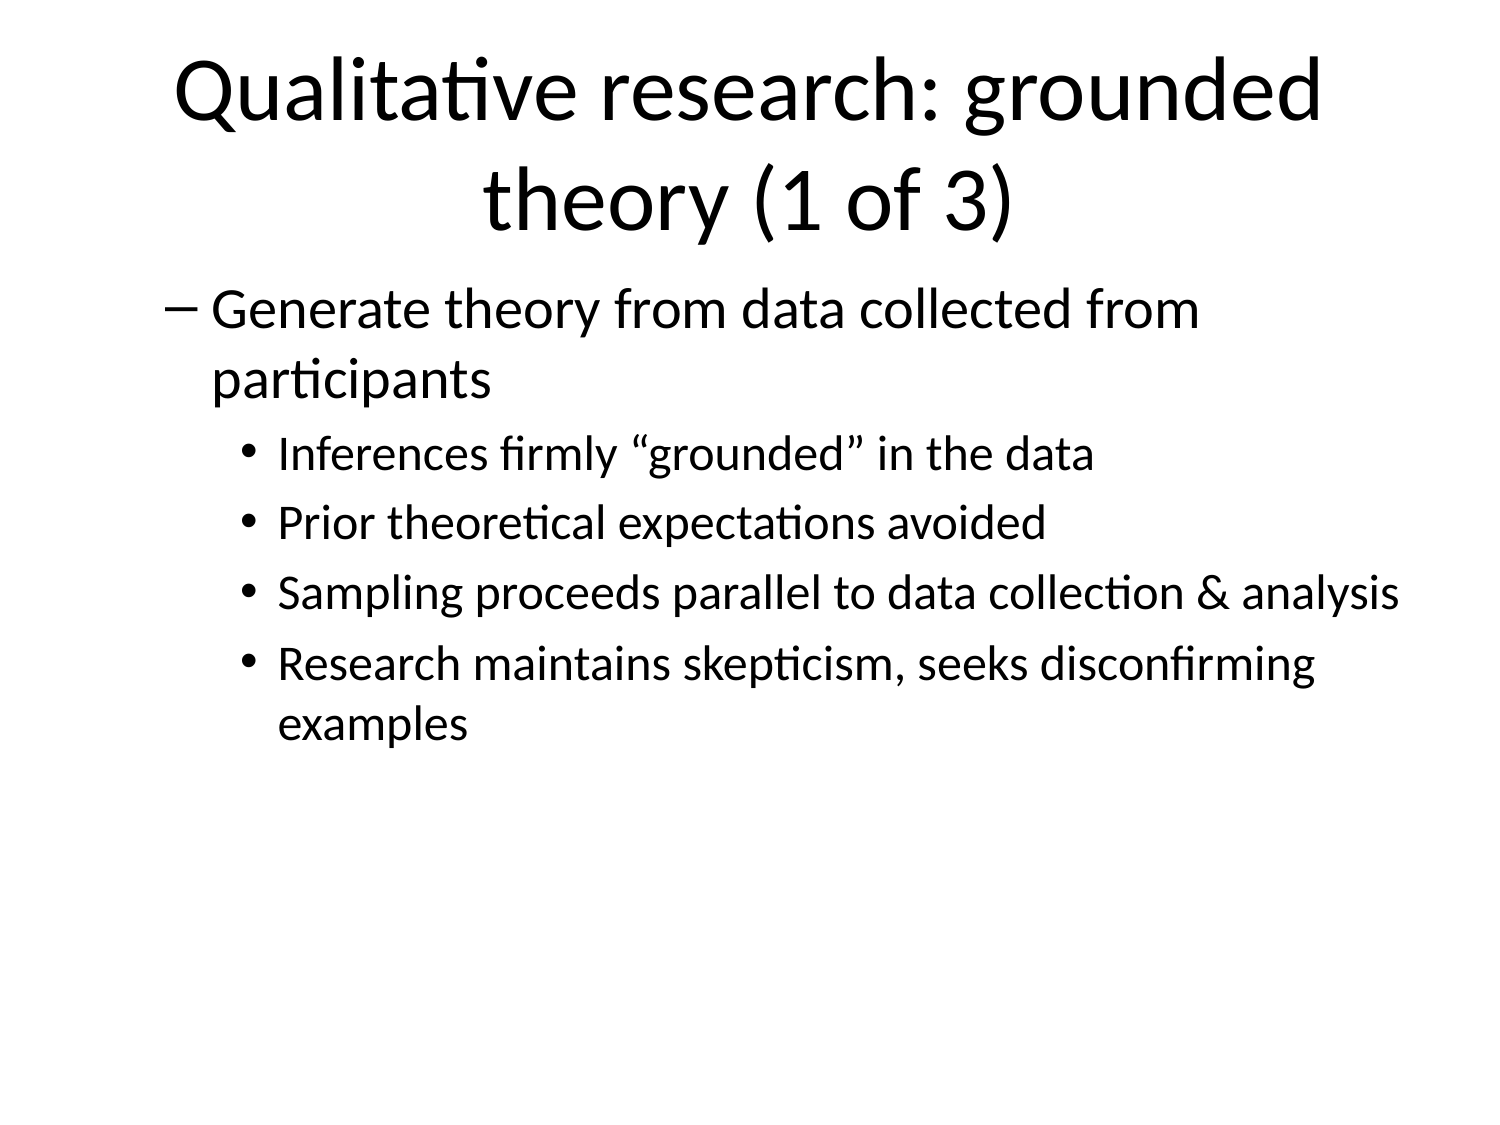

# Qualitative research: grounded theory (1 of 3)
Generate theory from data collected from participants
Inferences firmly “grounded” in the data
Prior theoretical expectations avoided
Sampling proceeds parallel to data collection & analysis
Research maintains skepticism, seeks disconfirming examples